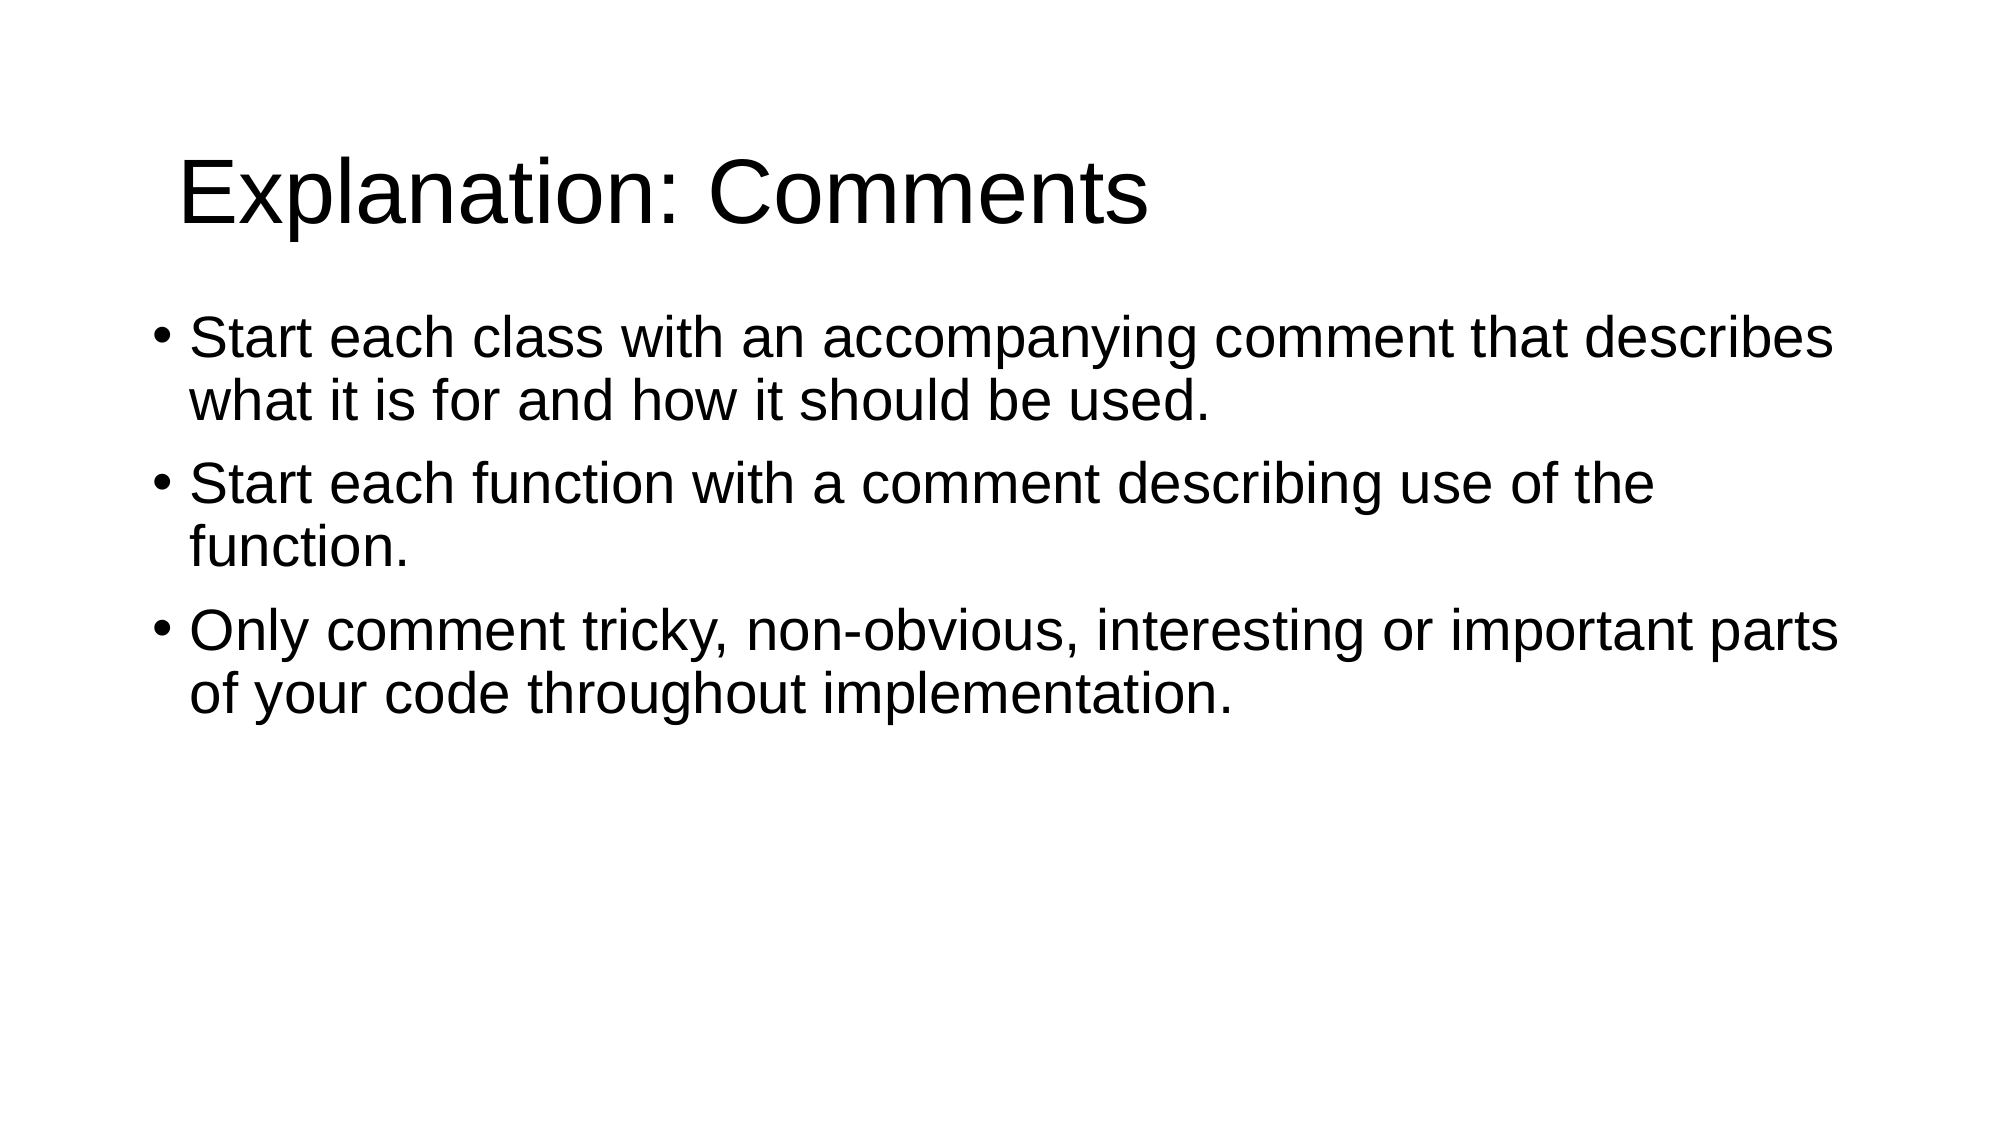

Explanation: Comments
Start each class with an accompanying comment that describes what it is for and how it should be used.
Start each function with a comment describing use of the function.
Only comment tricky, non-obvious, interesting or important parts of your code throughout implementation.